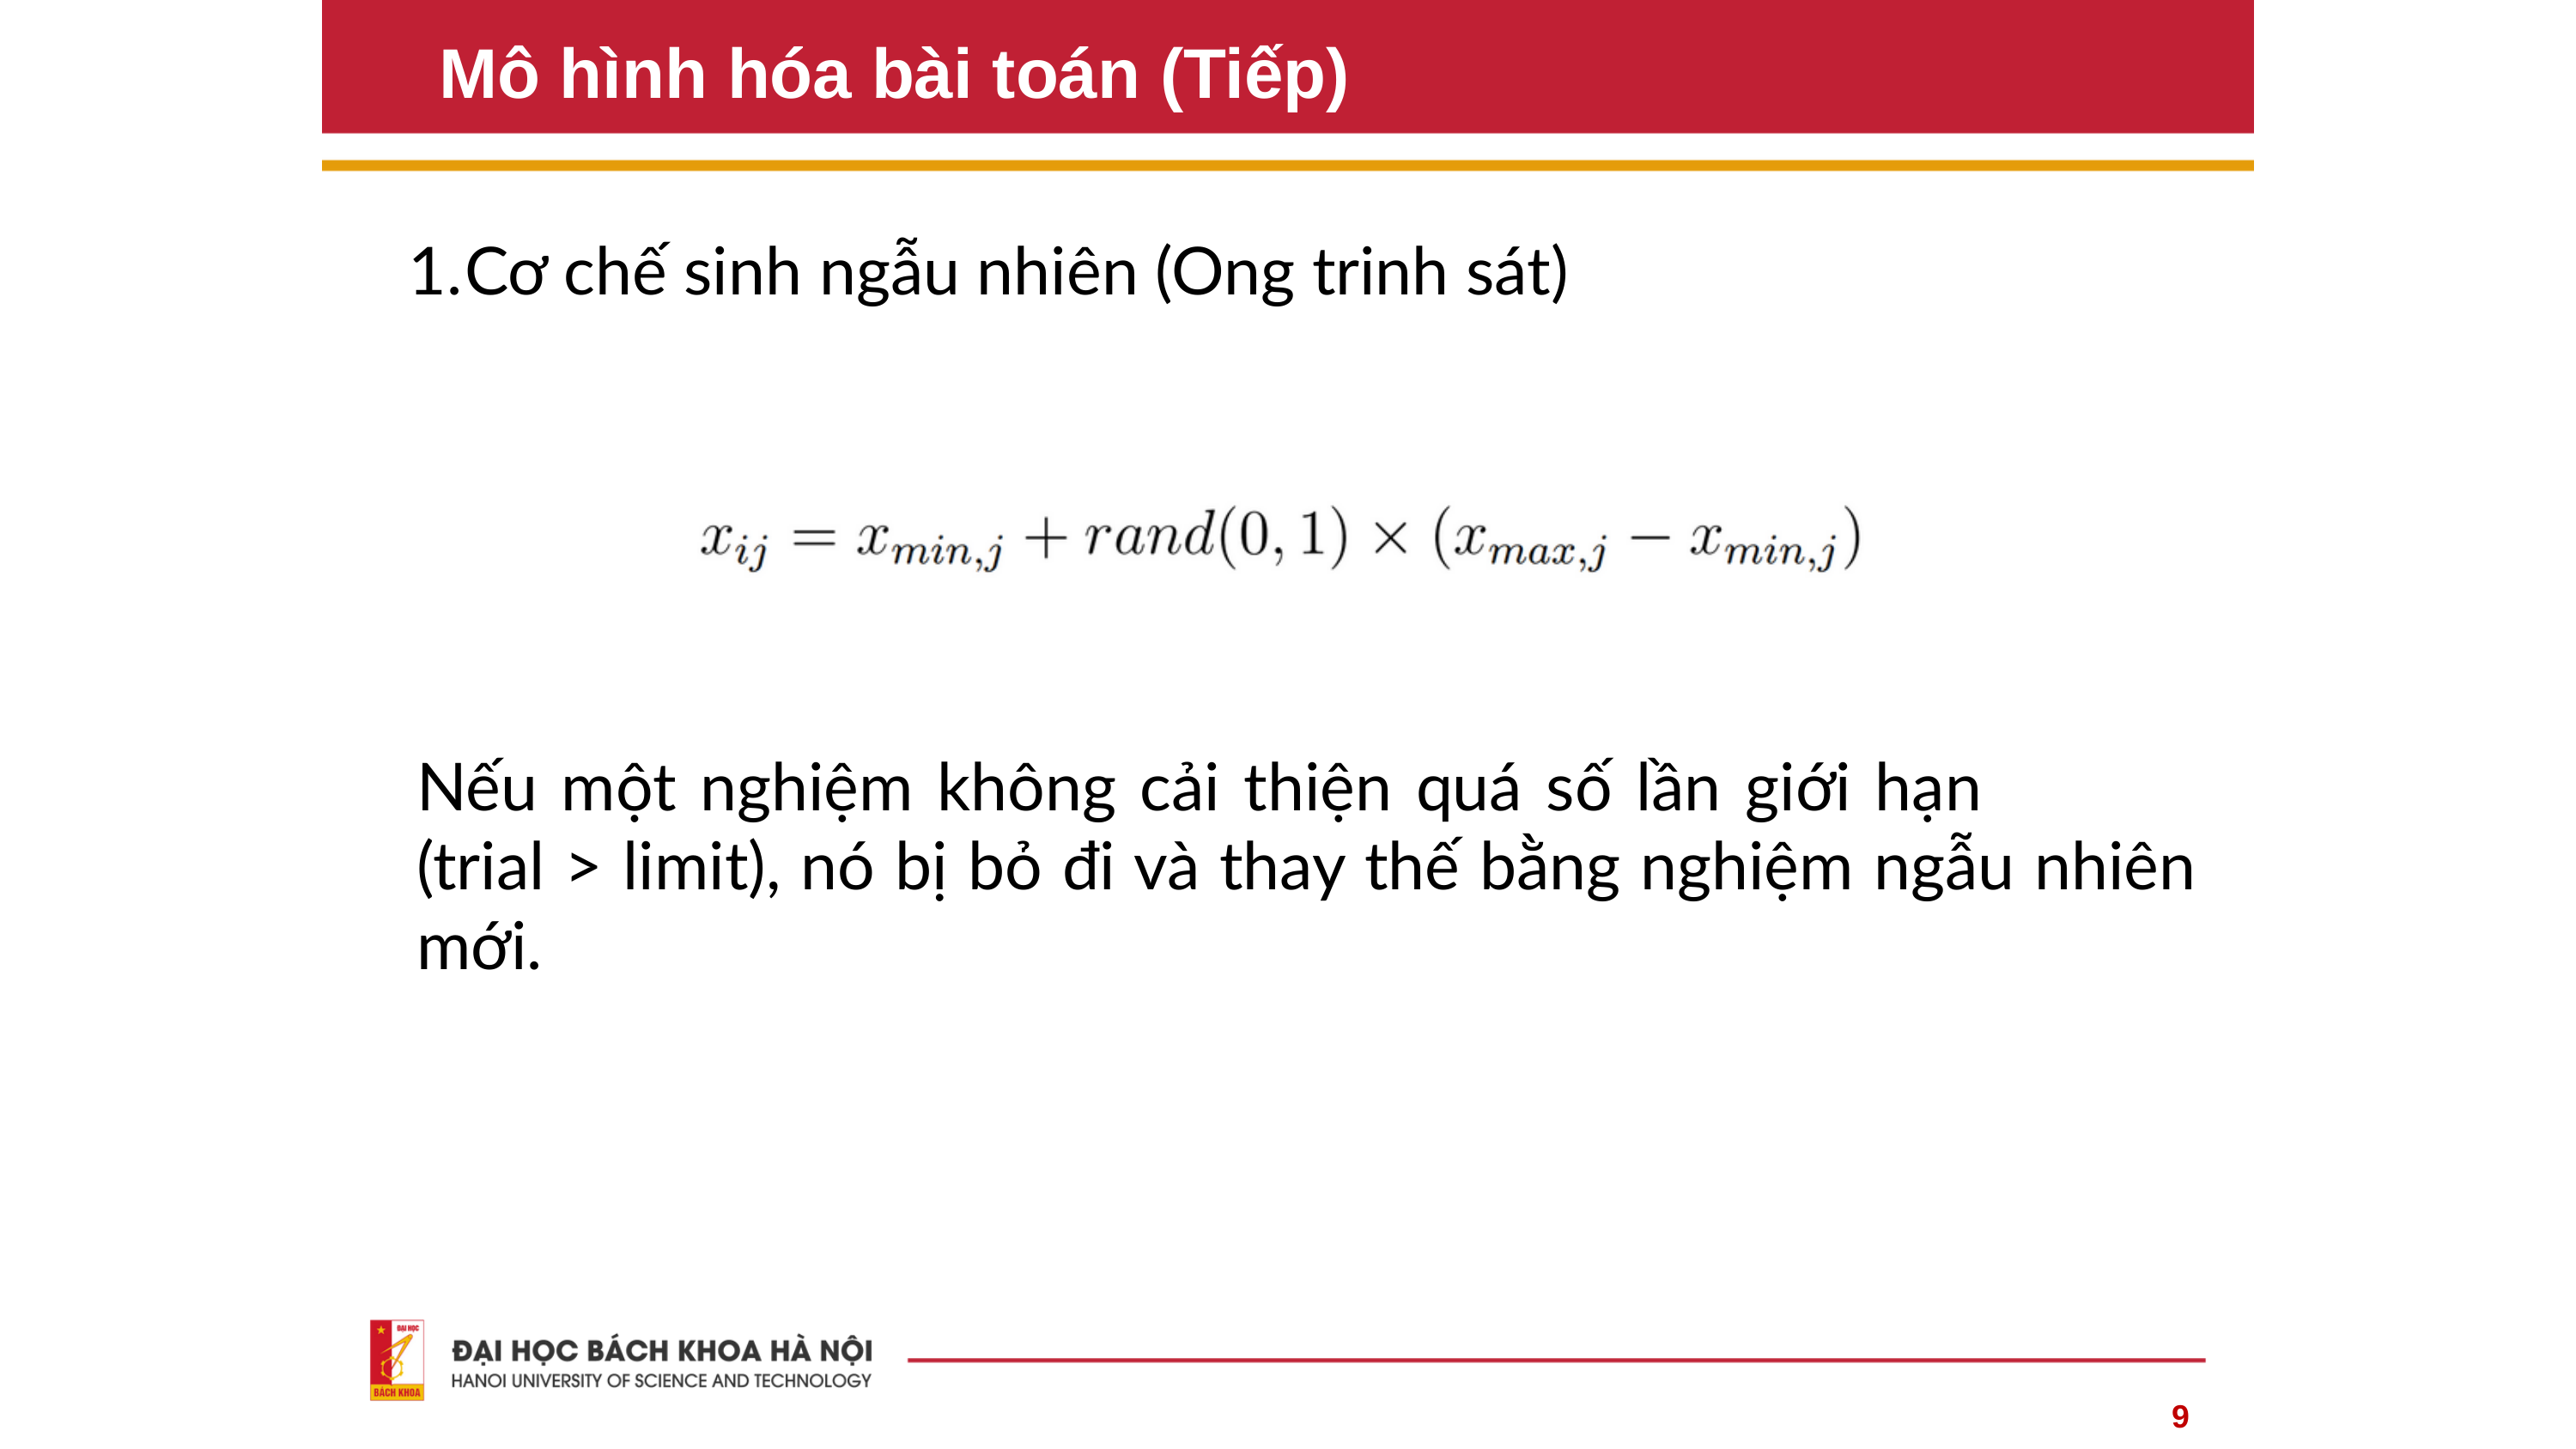

Mô hình hóa bài toán (Tiếp)
Cơ chế sinh ngẫu nhiên (Ong trinh sát)

Nếu một nghiệm không cải thiện quá số lần giới hạn          (trial > limit), nó bị bỏ đi và thay thế bằng nghiệm ngẫu nhiên mới.
9